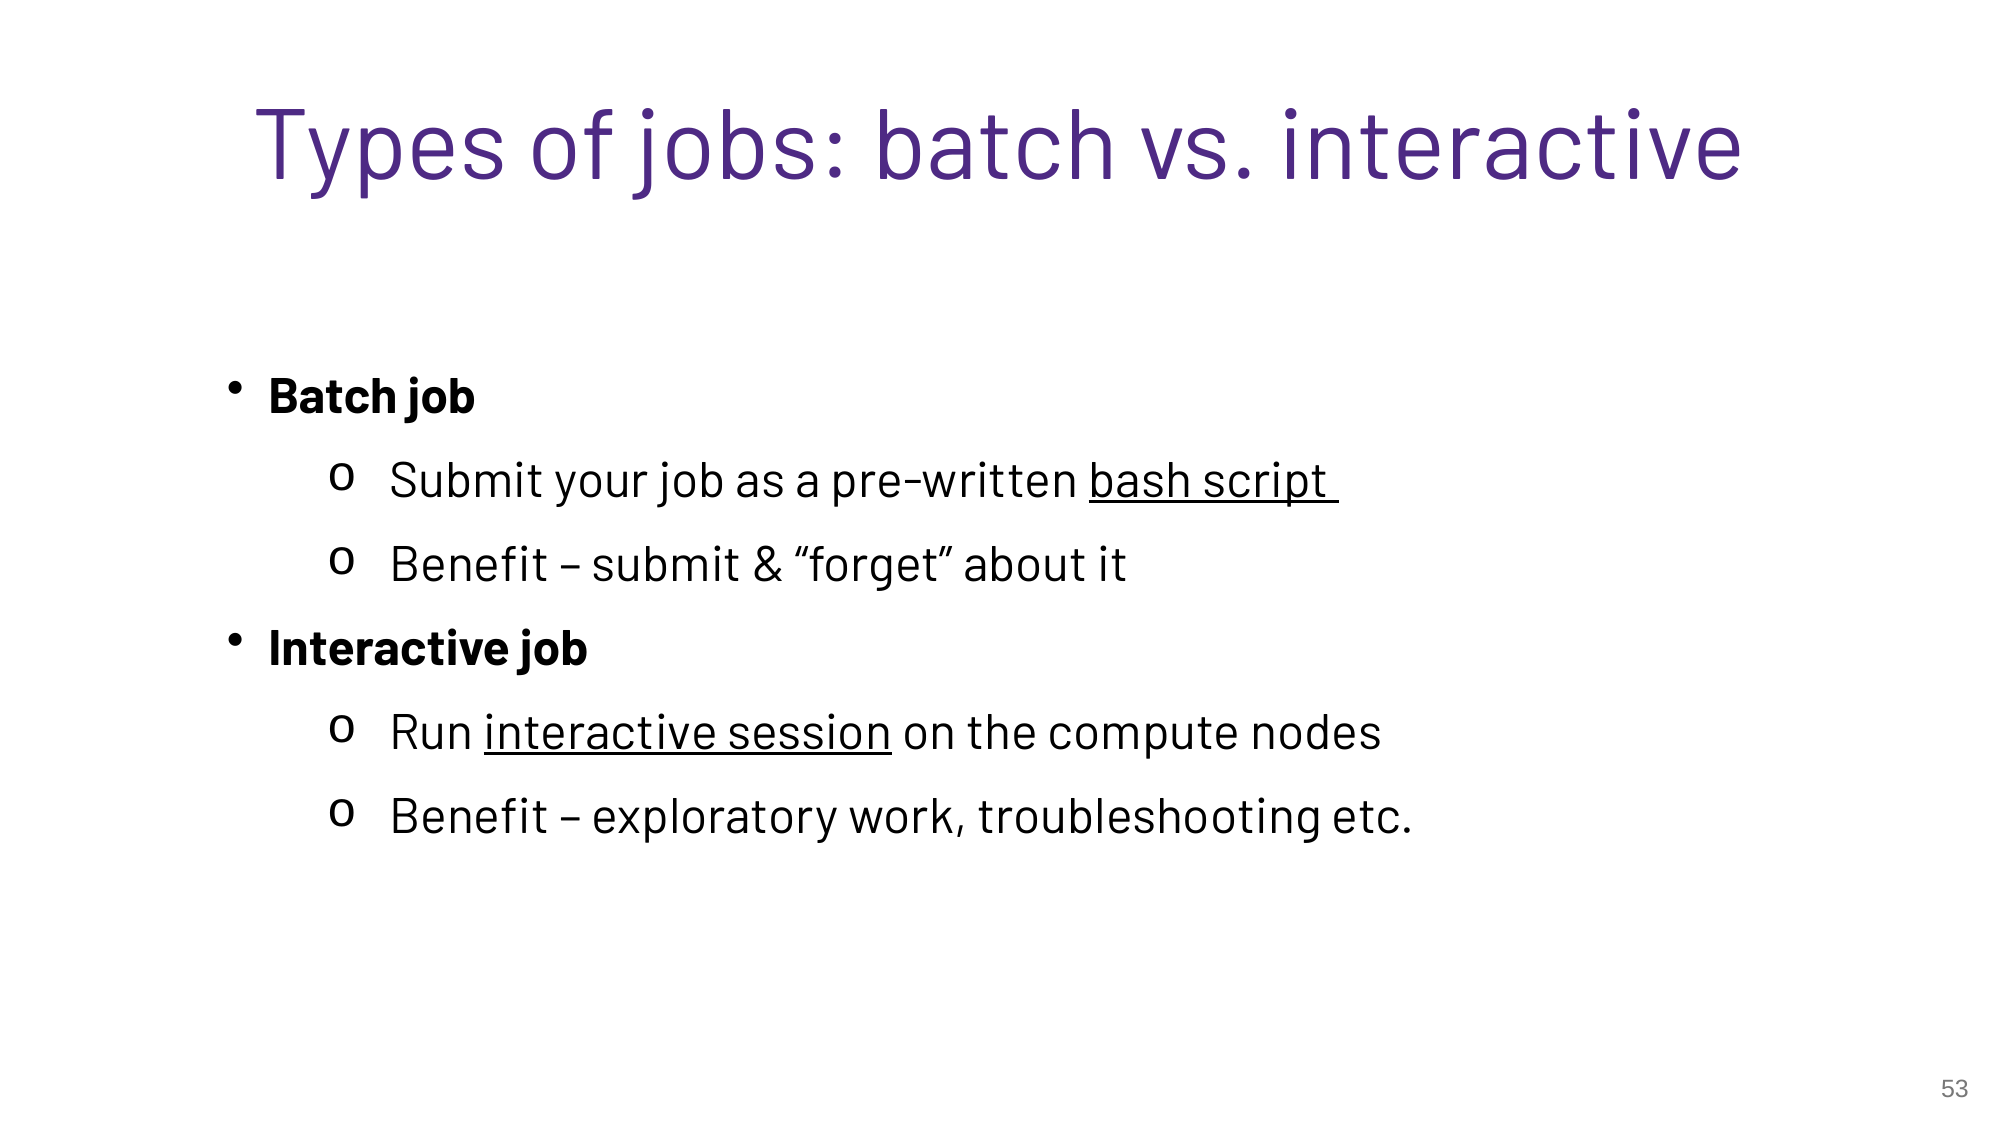

# Types of jobs: batch vs. interactive

Batch job
Submit your job as a pre-written bash script
Benefit – submit & “forget” about it
Interactive job
Run interactive session on the compute nodes
Benefit – exploratory work, troubleshooting etc.
53